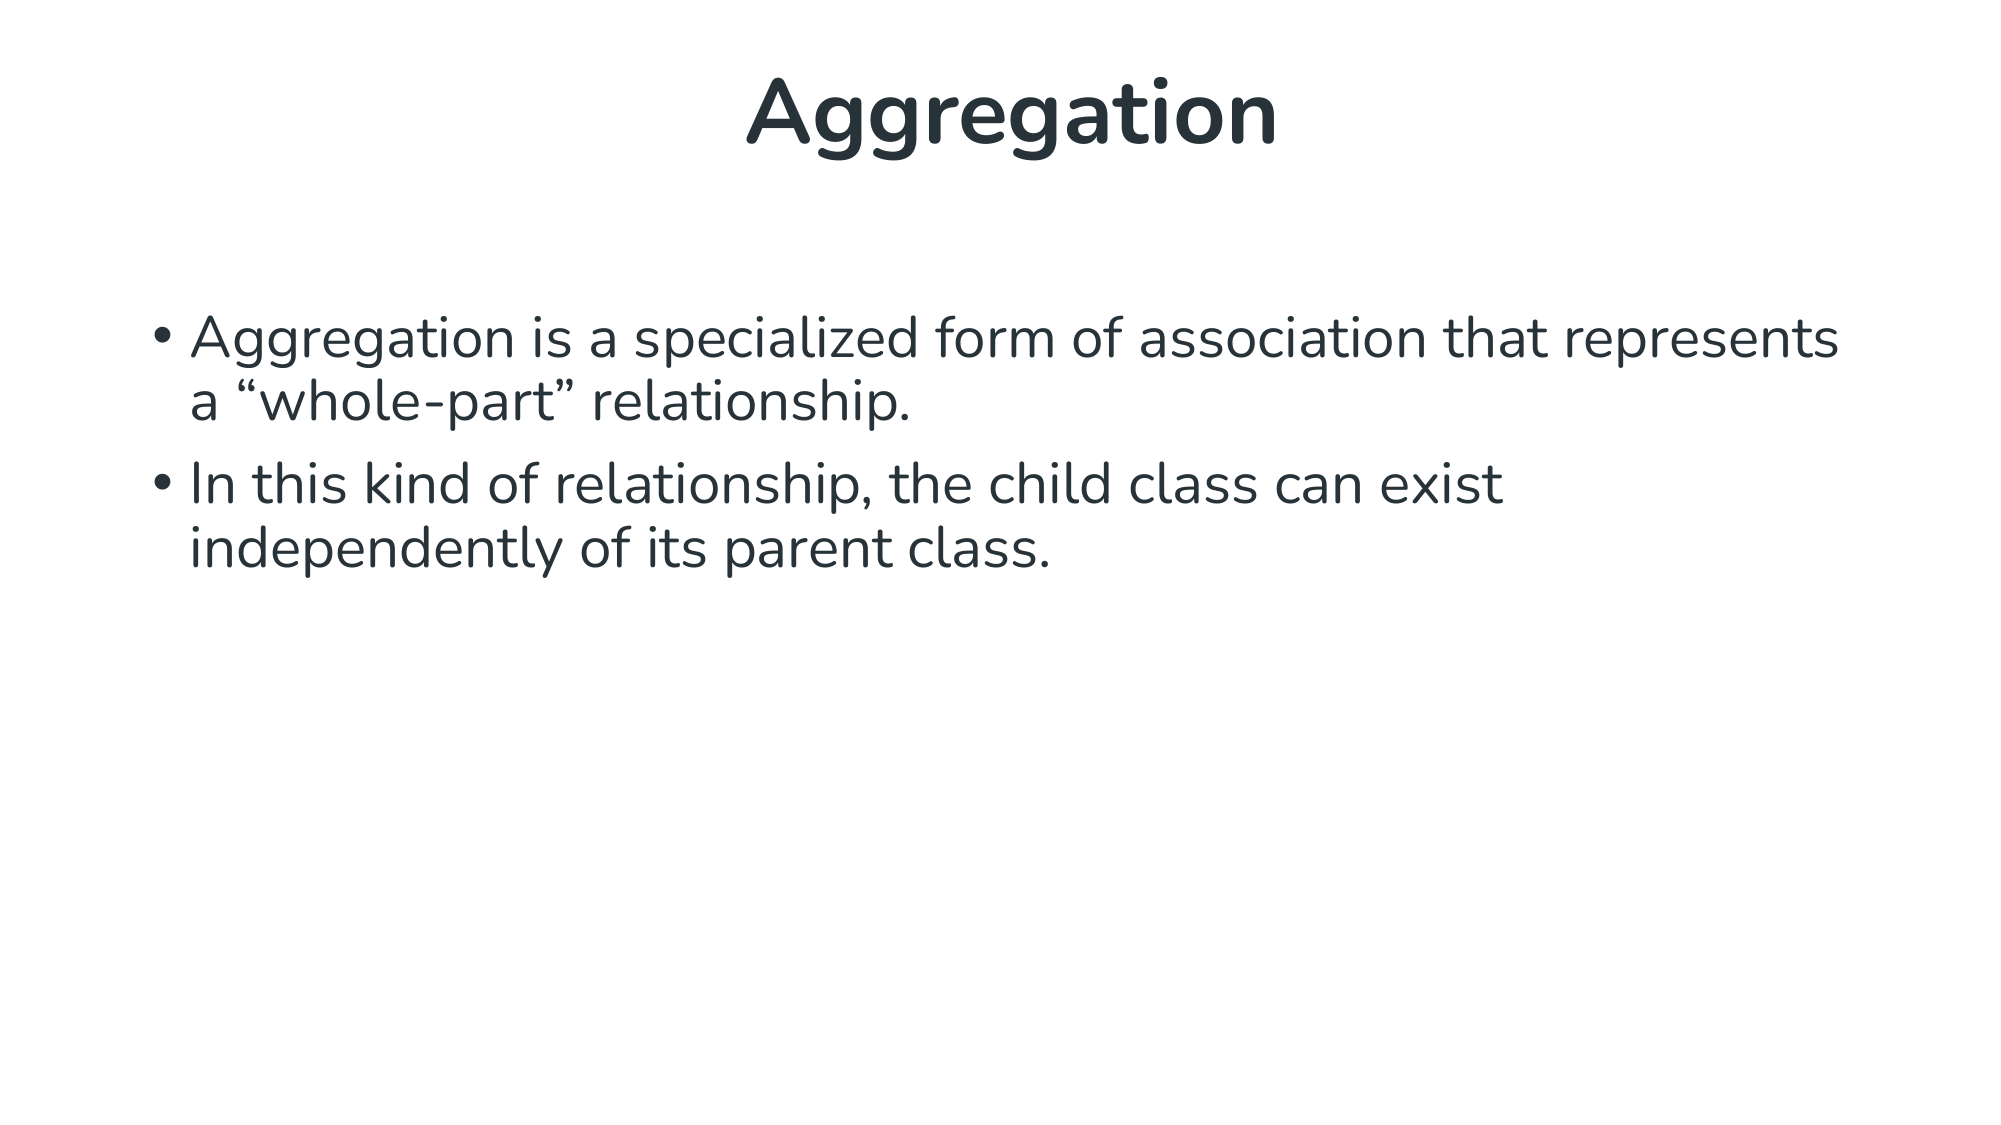

# Aggregation
Aggregation is a specialized form of association that represents a “whole-part” relationship.
In this kind of relationship, the child class can exist independently of its parent class.